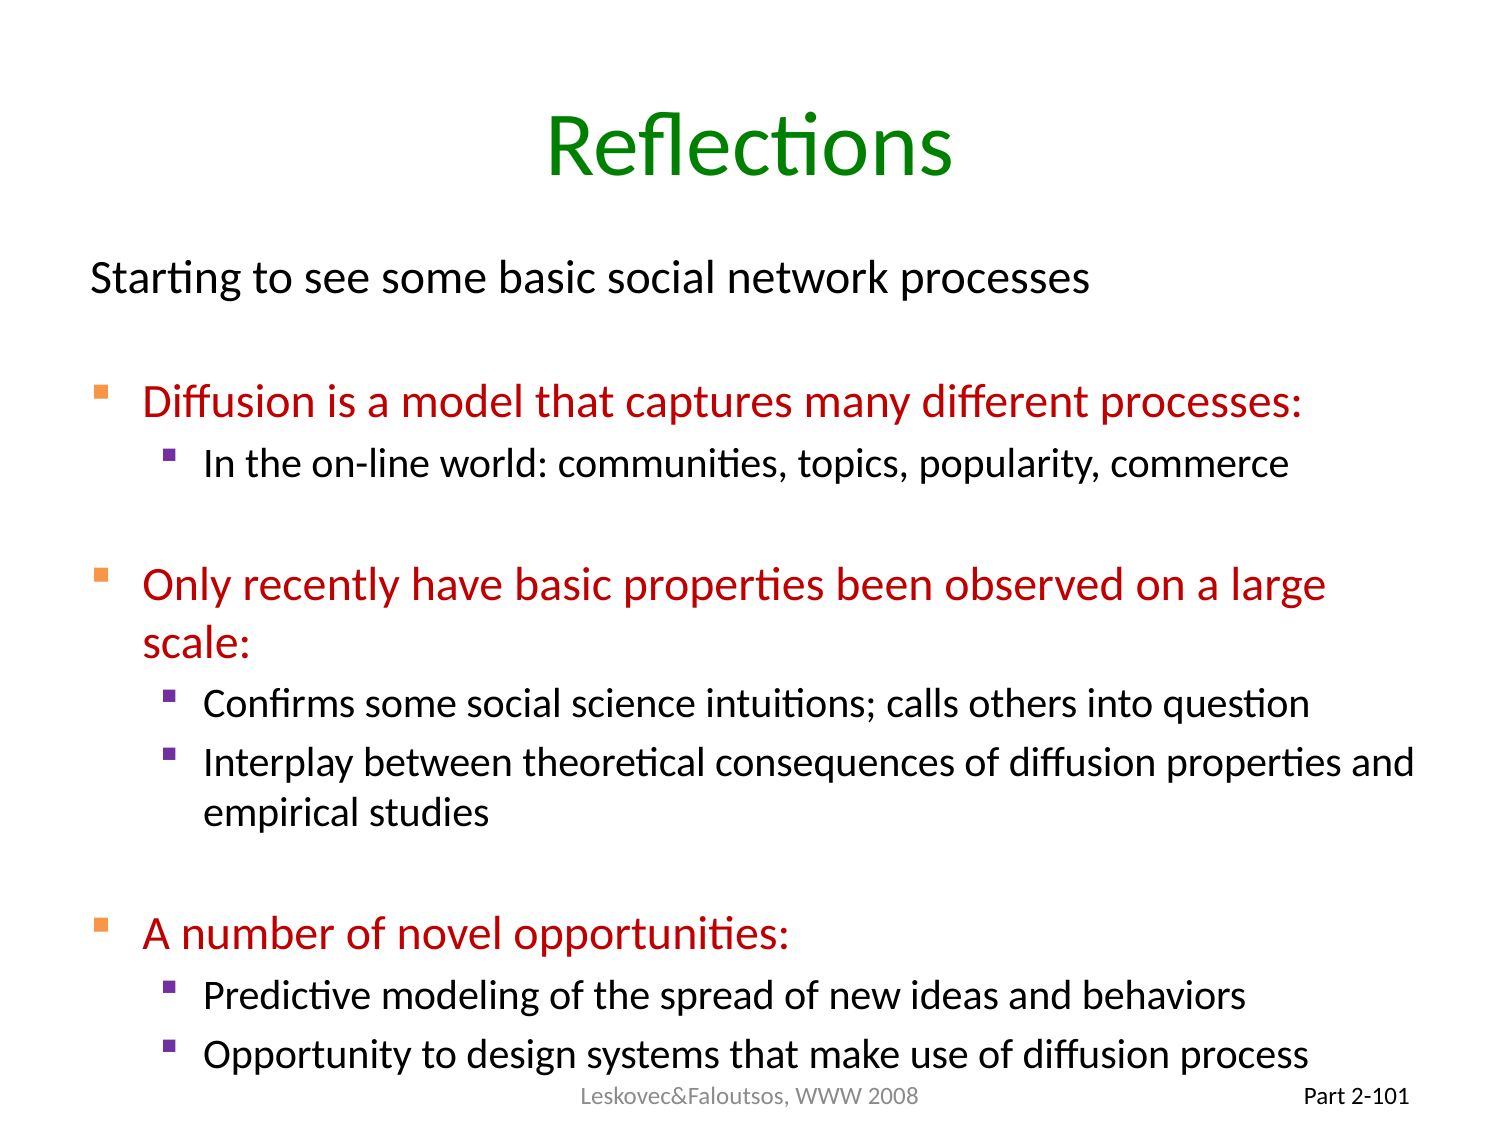

# Reflections
Starting to see some basic social network processes

Diffusion is a model that captures many different processes:
In the on-line world: communities, topics, popularity, commerce

Only recently have basic properties been observed on a large scale:
Confirms some social science intuitions; calls others into question
Interplay between theoretical consequences of diffusion properties and empirical studies

A number of novel opportunities:
Predictive modeling of the spread of new ideas and behaviors
Opportunity to design systems that make use of diffusion process
Leskovec&Faloutsos, WWW 2008
Part 2-101